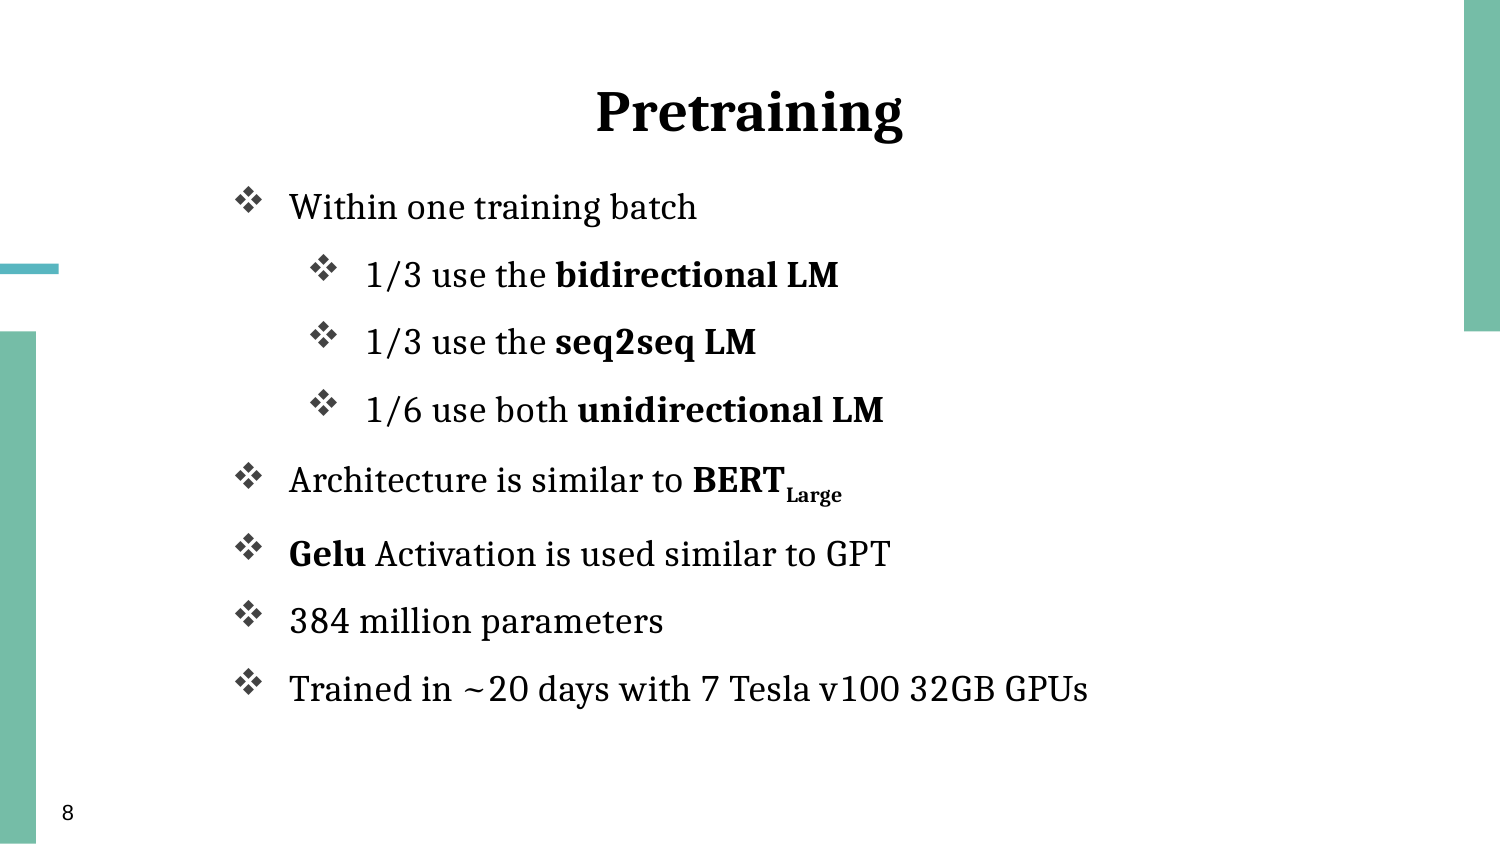

# Pretraining
Within one training batch
1/3 use the bidirectional LM
1/3 use the seq2seq LM
1/6 use both unidirectional LM
Architecture is similar to BERTLarge
Gelu Activation is used similar to GPT
384 million parameters
Trained in ~20 days with 7 Tesla v100 32GB GPUs